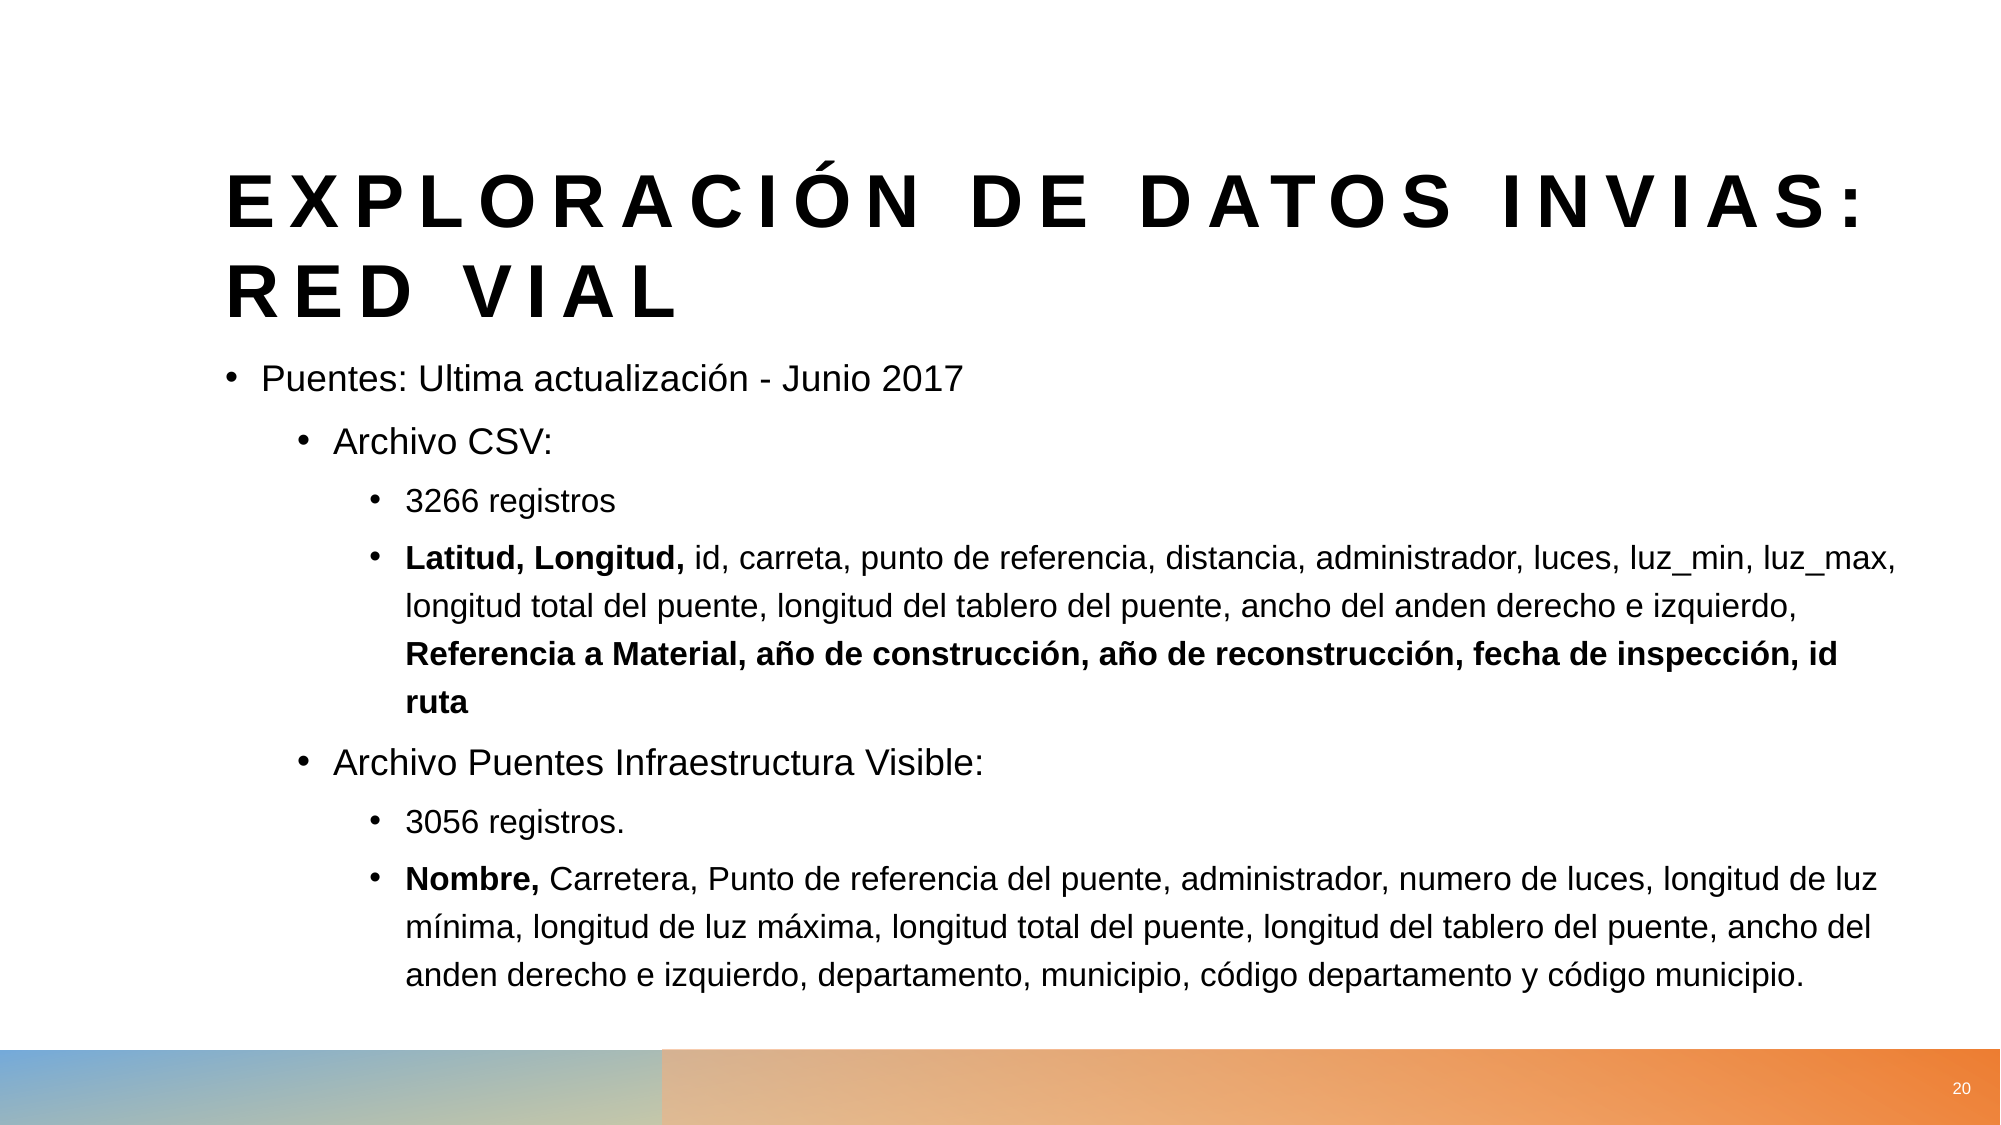

# Exploración de datos invias: Red vial
Puentes: Ultima actualización - Junio 2017
Archivo CSV:
3266 registros
Latitud, Longitud, id, carreta, punto de referencia, distancia, administrador, luces, luz_min, luz_max, longitud total del puente, longitud del tablero del puente, ancho del anden derecho e izquierdo, Referencia a Material, año de construcción, año de reconstrucción, fecha de inspección, id ruta
Archivo Puentes Infraestructura Visible:
3056 registros.
Nombre, Carretera, Punto de referencia del puente, administrador, numero de luces, longitud de luz mínima, longitud de luz máxima, longitud total del puente, longitud del tablero del puente, ancho del anden derecho e izquierdo, departamento, municipio, código departamento y código municipio.
20